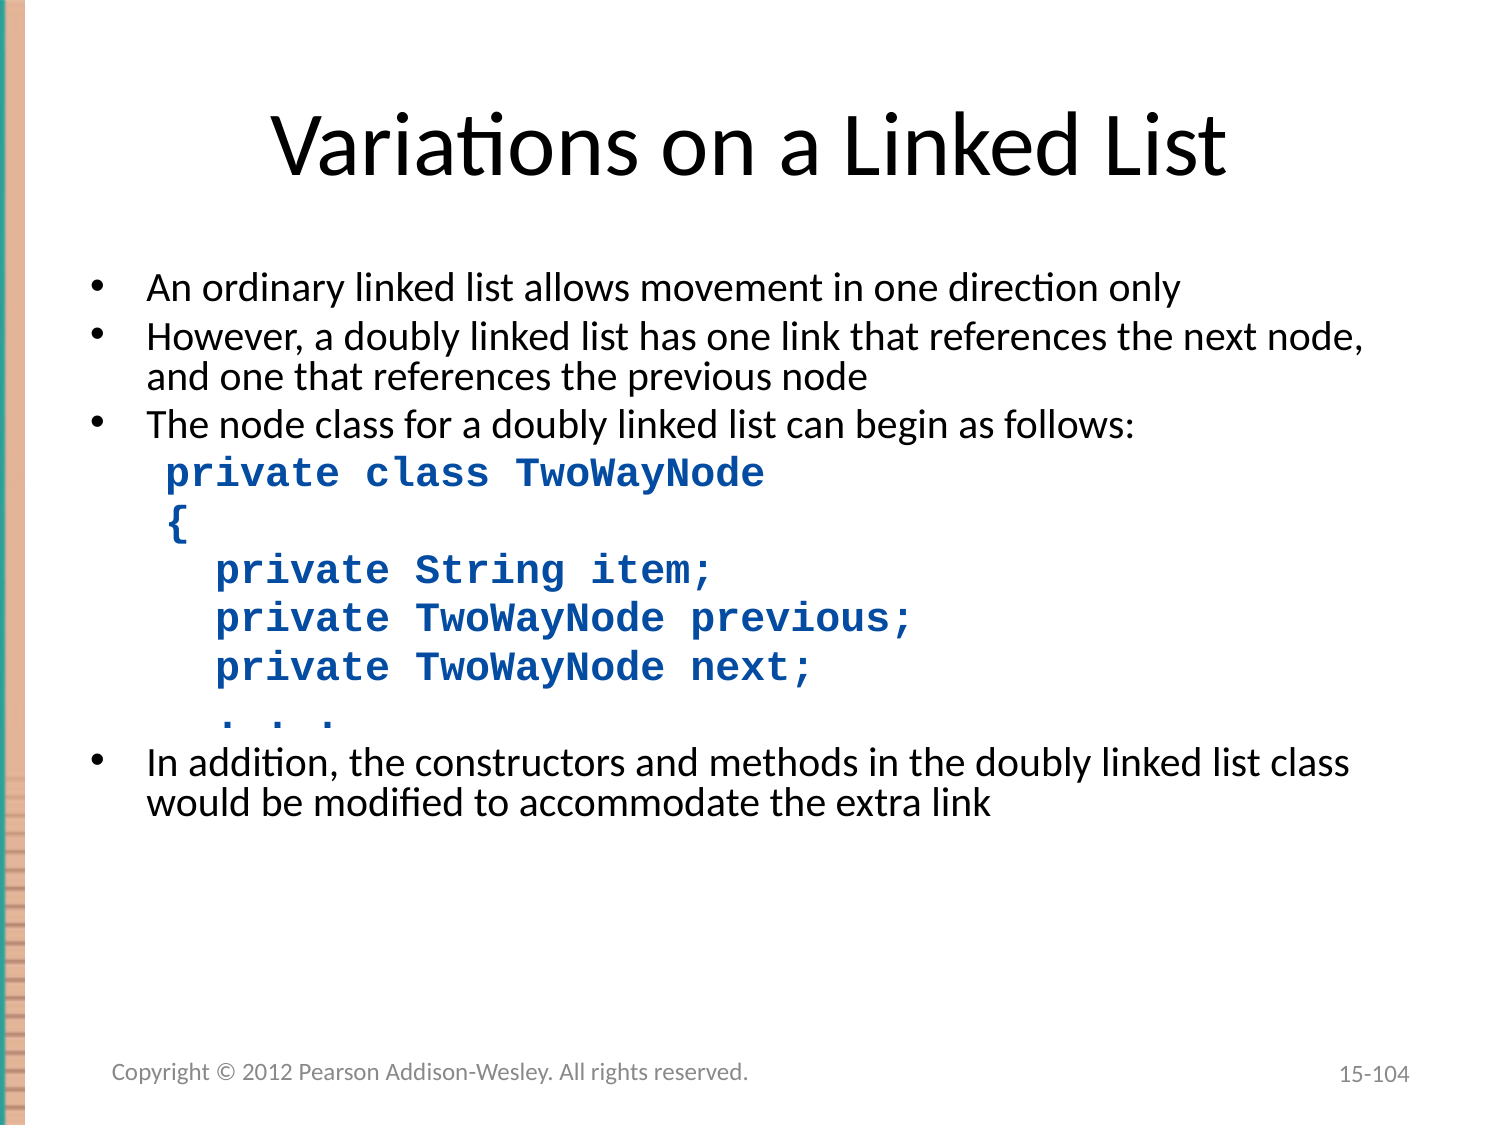

# Variations on a Linked List
An ordinary linked list allows movement in one direction only
However, a doubly linked list has one link that references the next node, and one that references the previous node
The node class for a doubly linked list can begin as follows:
private class TwoWayNode
{
  private String item;
  private TwoWayNode previous;
  private TwoWayNode next;
  . . .
In addition, the constructors and methods in the doubly linked list class would be modified to accommodate the extra link
Copyright © 2012 Pearson Addison-Wesley. All rights reserved.
15-104